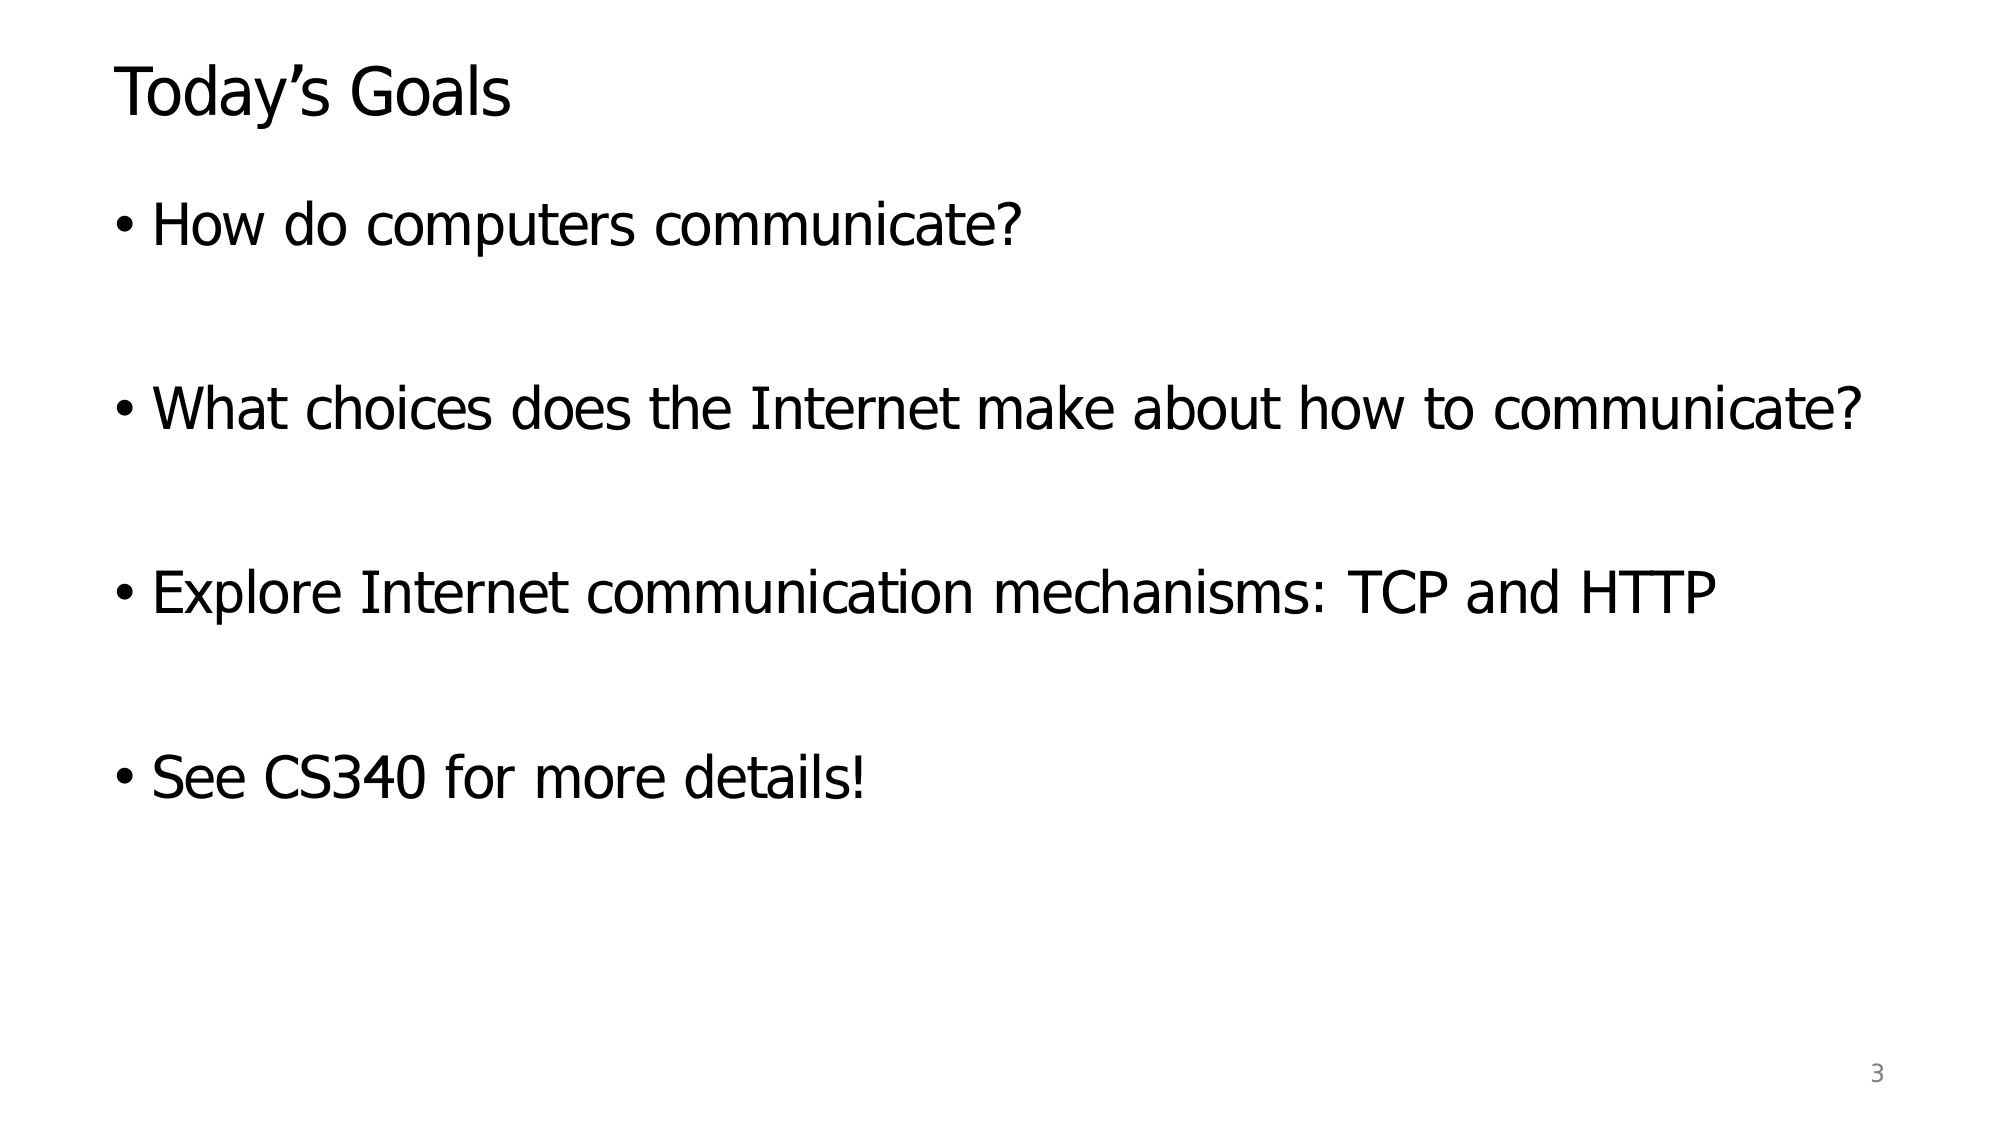

# Today’s Goals
How do computers communicate?

What choices does the Internet make about how to communicate?

Explore Internet communication mechanisms: TCP and HTTP

See CS340 for more details!
3